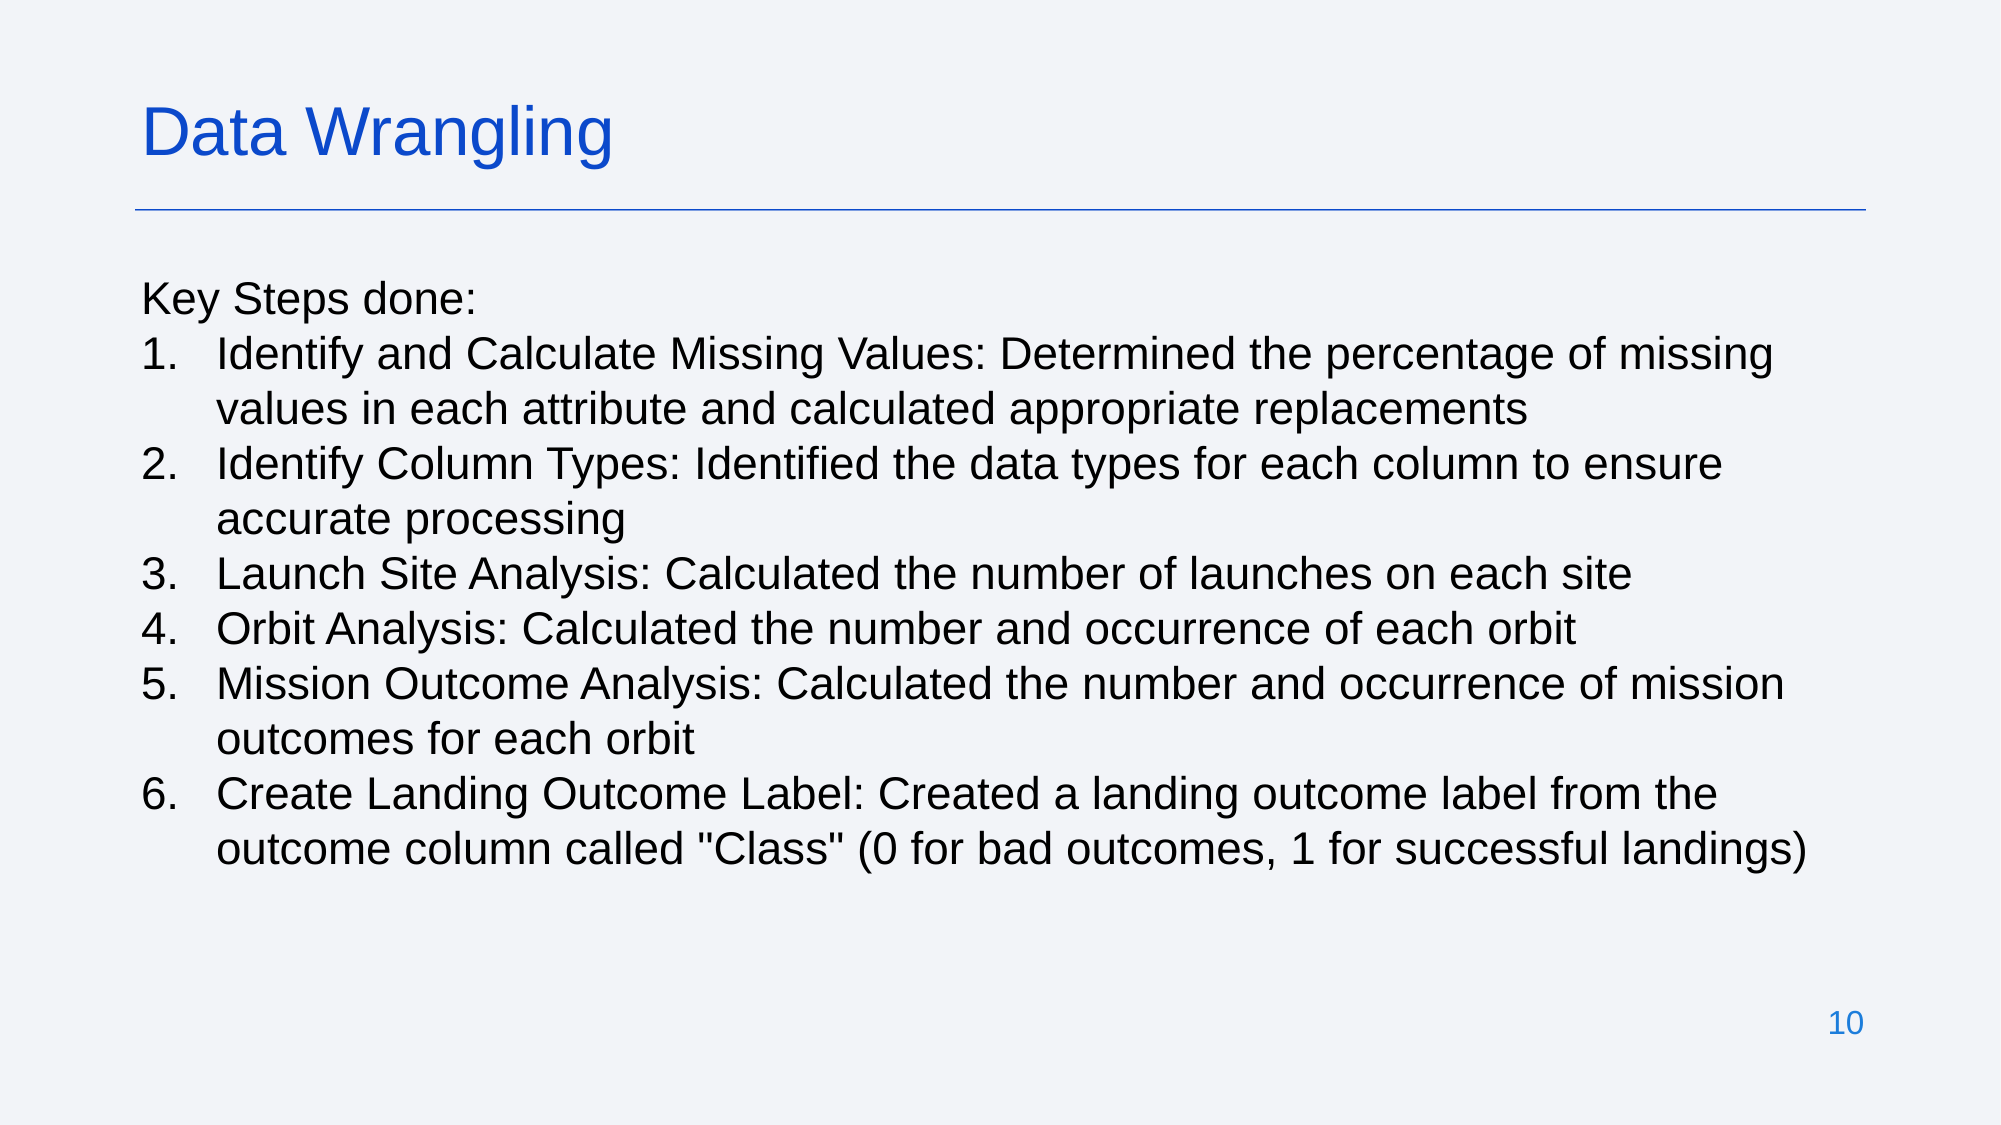

Data Wrangling
Key Steps done:
Identify and Calculate Missing Values: Determined the percentage of missing values in each attribute and calculated appropriate replacements
Identify Column Types: Identified the data types for each column to ensure accurate processing
Launch Site Analysis: Calculated the number of launches on each site
Orbit Analysis: Calculated the number and occurrence of each orbit
Mission Outcome Analysis: Calculated the number and occurrence of mission outcomes for each orbit
Create Landing Outcome Label: Created a landing outcome label from the outcome column called "Class" (0 for bad outcomes, 1 for successful landings)

10